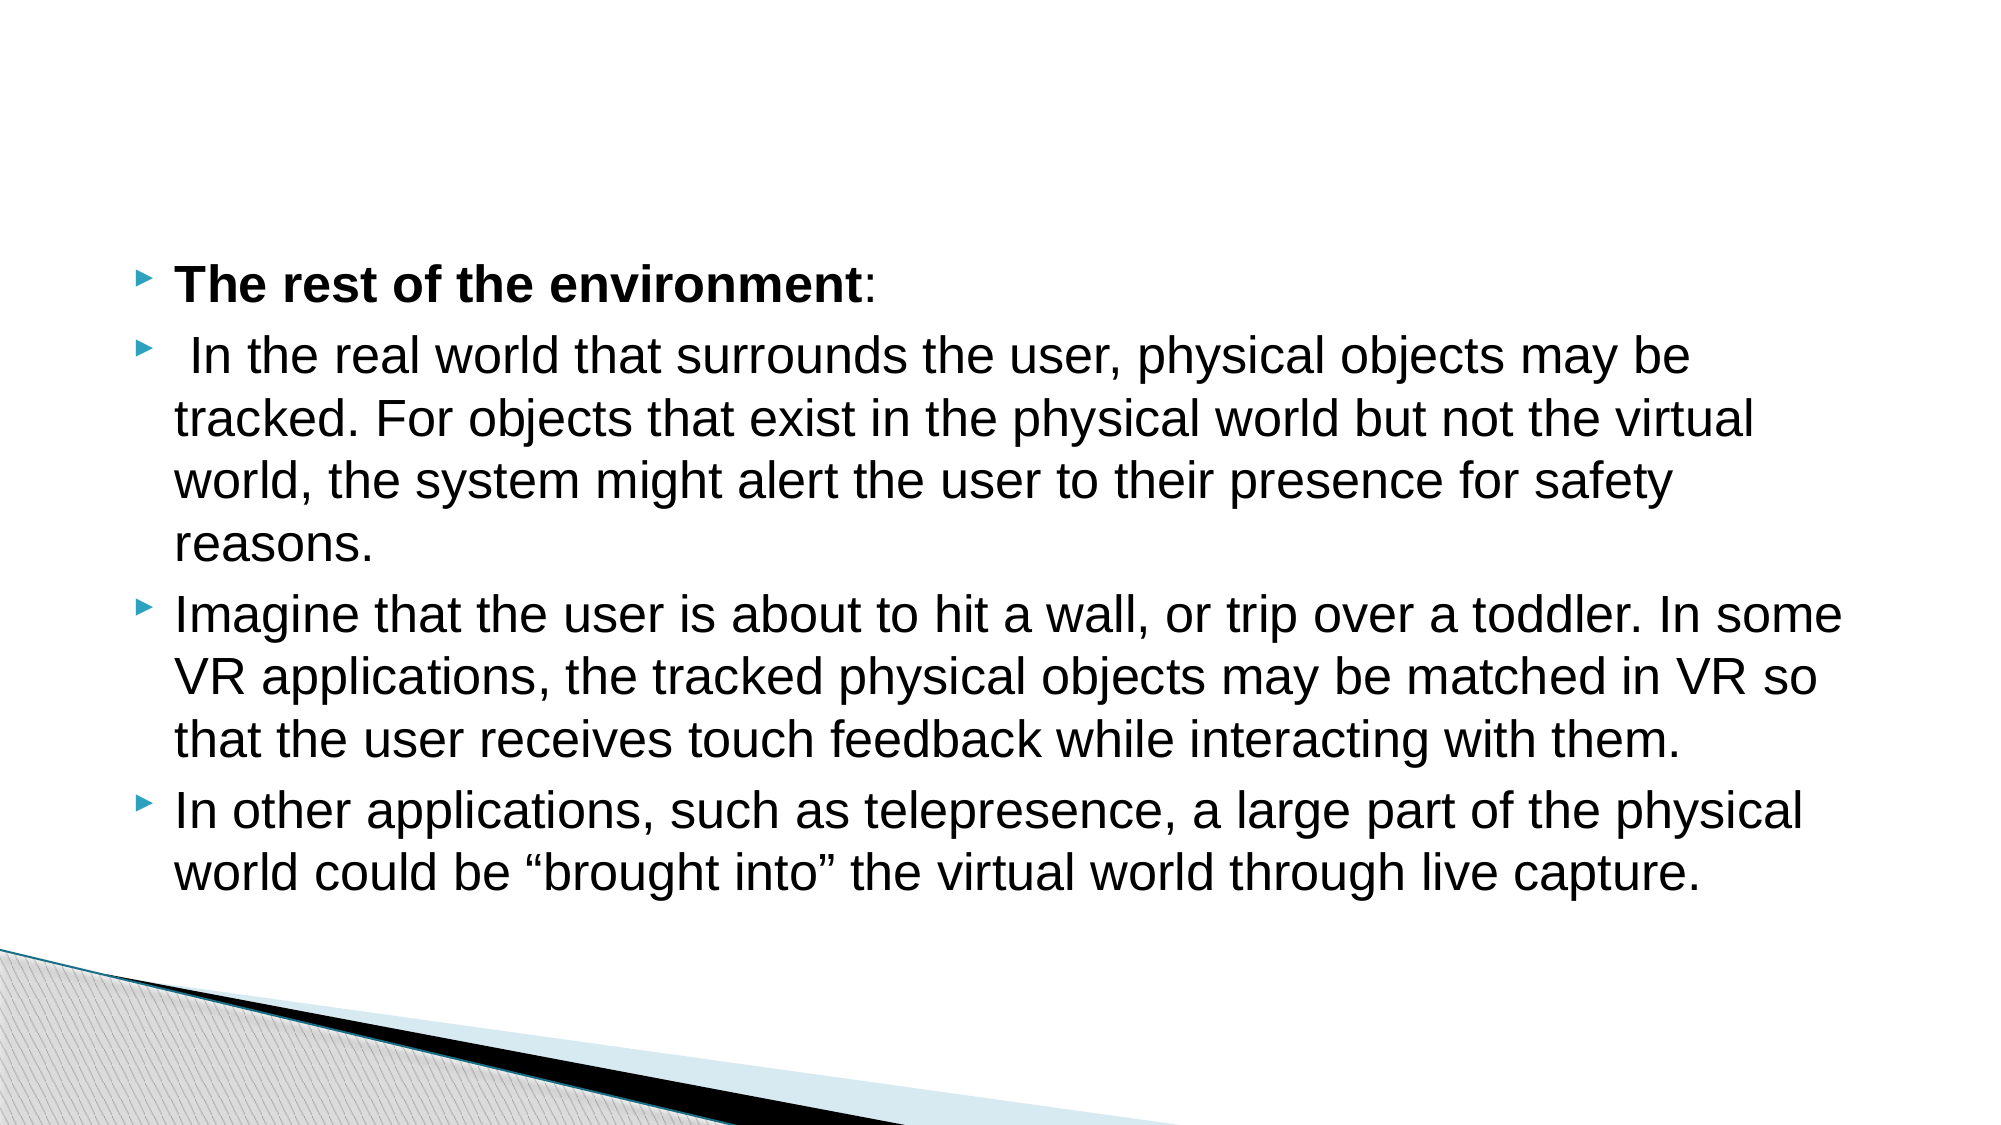

#
The rest of the environment:
 In the real world that surrounds the user, physical objects may be tracked. For objects that exist in the physical world but not the virtual world, the system might alert the user to their presence for safety reasons.
Imagine that the user is about to hit a wall, or trip over a toddler. In some VR applications, the tracked physical objects may be matched in VR so that the user receives touch feedback while interacting with them.
In other applications, such as telepresence, a large part of the physical world could be “brought into” the virtual world through live capture.